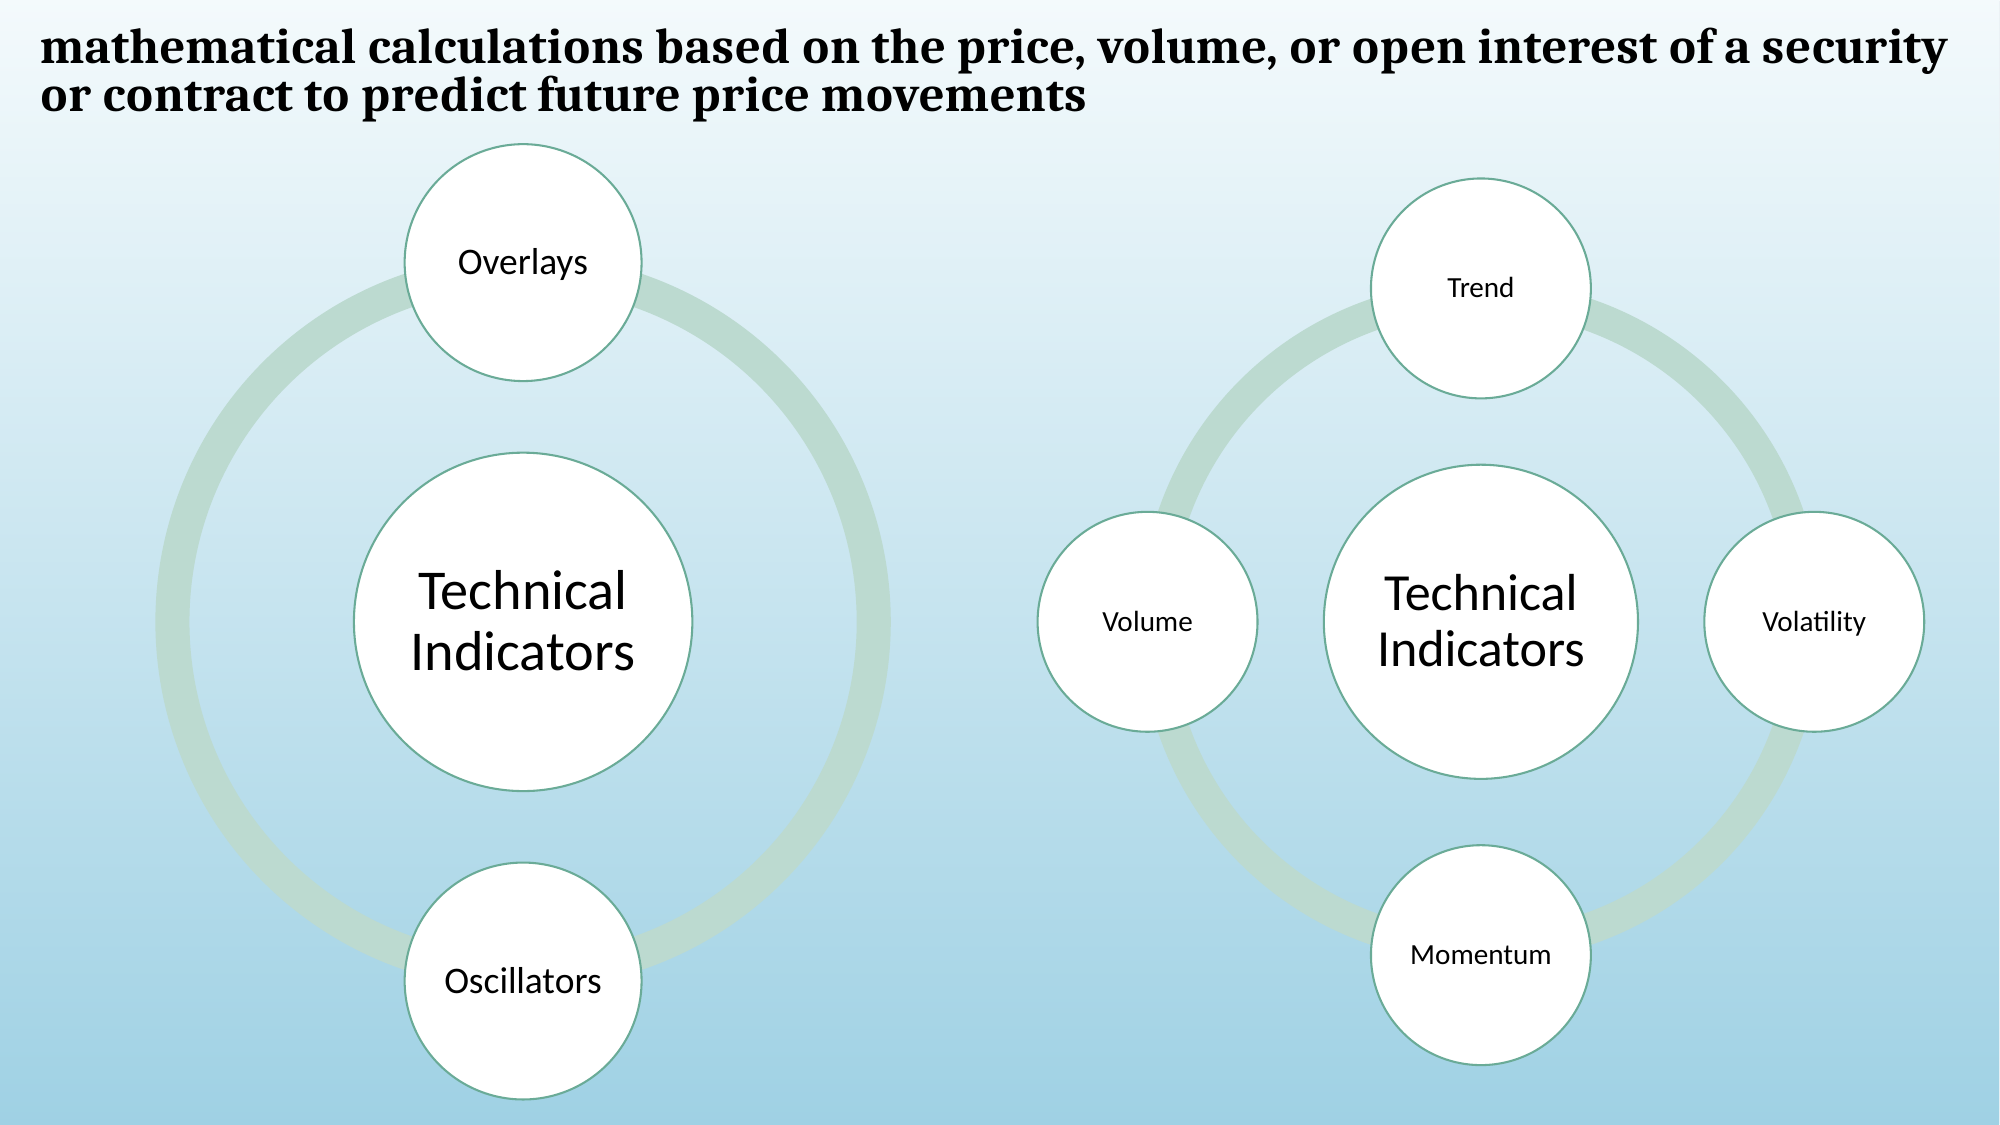

mathematical calculations based on the price, volume, or open interest of a security or contract to predict future price movements
Technical Indicators
Overlays
Oscillators
Technical Indicators
Trend
Volatility
Momentum
Volume